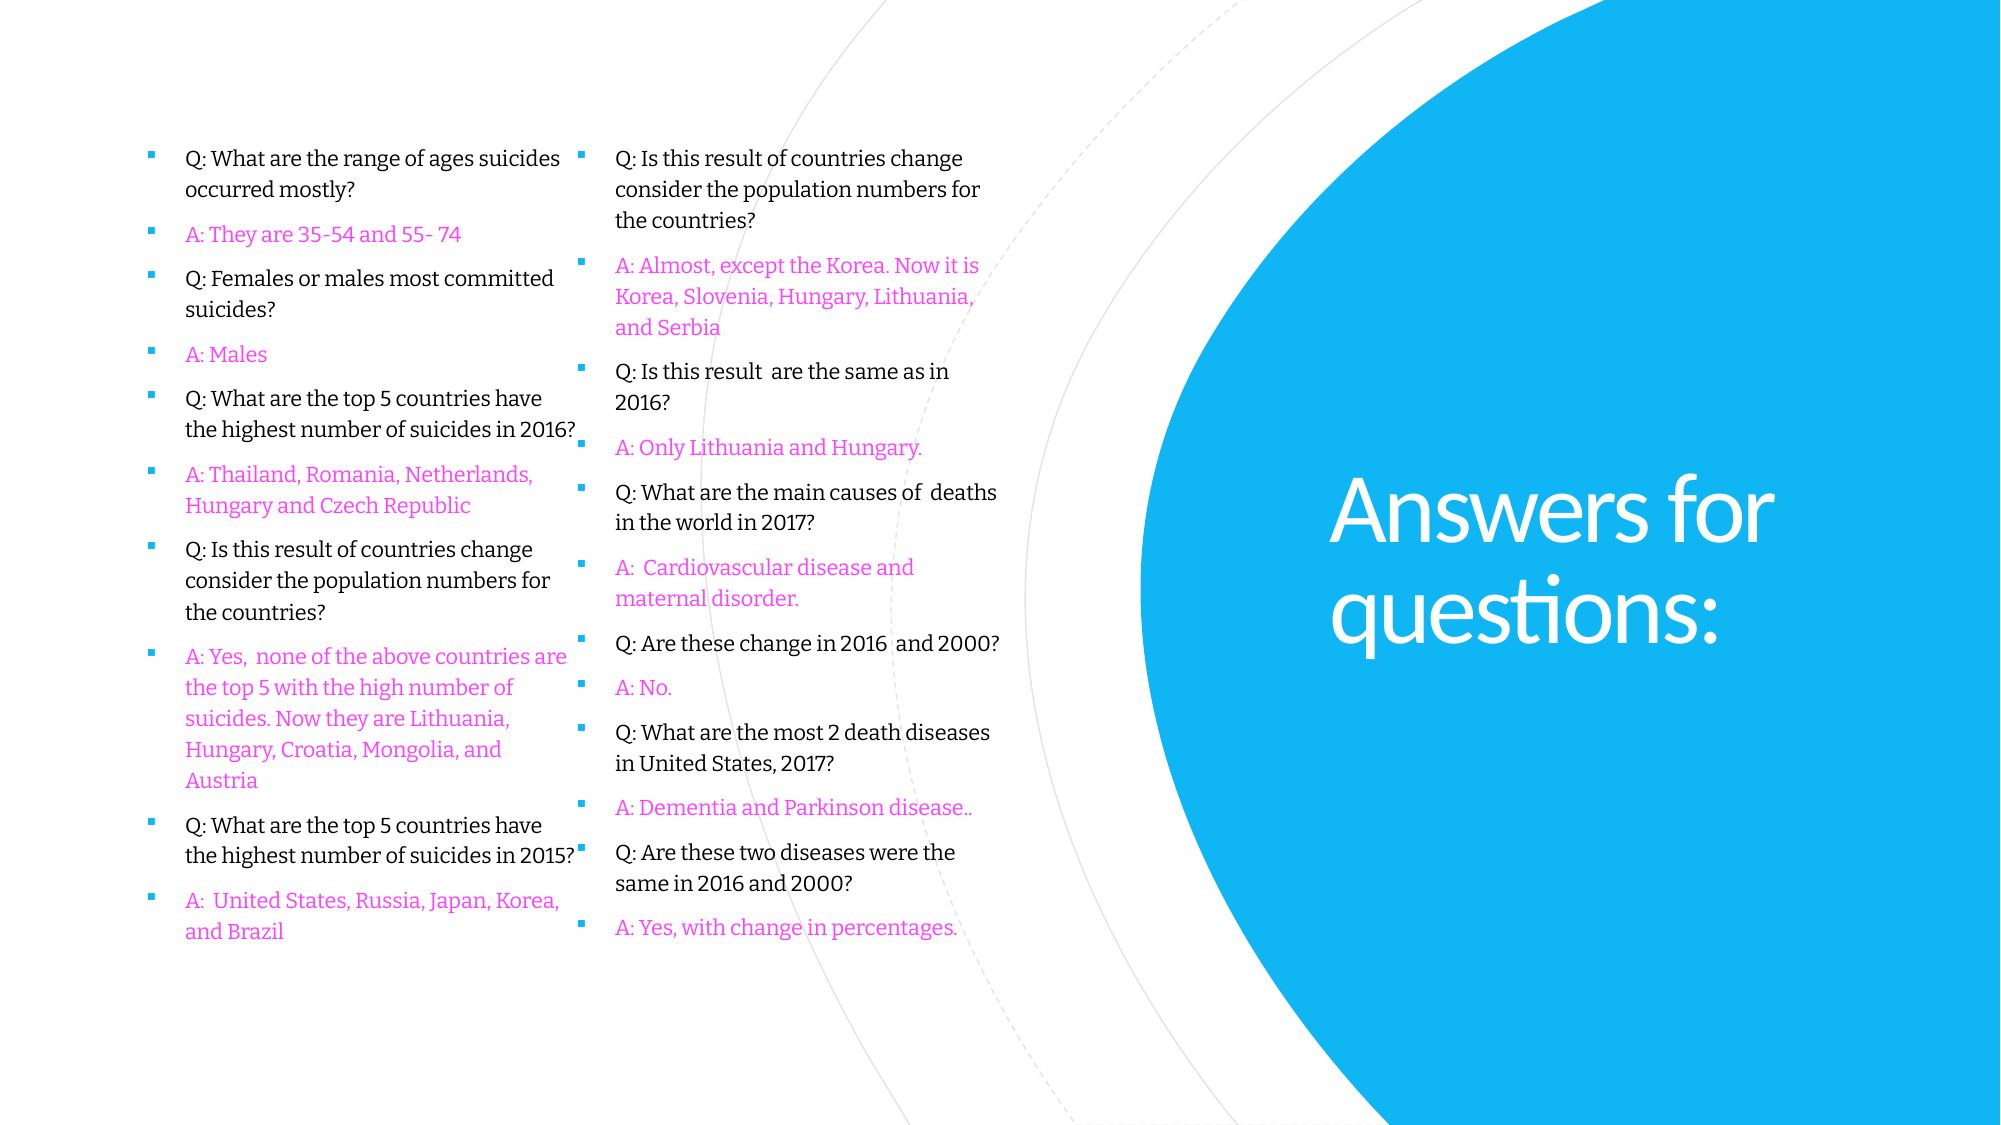

Q: What are the range of ages suicides occurred mostly?
A: They are 35-54 and 55- 74
Q: Females or males most committed suicides?
A: Males
Q: What are the top 5 countries have the highest number of suicides in 2016?
A: Thailand, Romania, Netherlands,  Hungary and Czech Republic
Q: Is this result of countries change consider the population numbers for the countries?
A: Yes,  none of the above countries are the top 5 with the high number of suicides. Now they are Lithuania, Hungary, Croatia, Mongolia, and Austria
Q: What are the top 5 countries have the highest number of suicides in 2015?
A:  United States, Russia, Japan, Korea, and Brazil
Q: Is this result of countries change consider the population numbers for the countries?
A: Almost, except the Korea. Now it is Korea, Slovenia, Hungary, Lithuania, and Serbia
Q: Is this result  are the same as in 2016?
A: Only Lithuania and Hungary.
Q: What are the main causes of  deaths in the world in 2017?
A:  Cardiovascular disease and maternal disorder.
Q: Are these change in 2016  and 2000?
A: No.
Q: What are the most 2 death diseases in United States, 2017?
A: Dementia and Parkinson disease..
Q: Are these two diseases were the same in 2016 and 2000?
A: Yes, with change in percentages.

# Answers for questions: